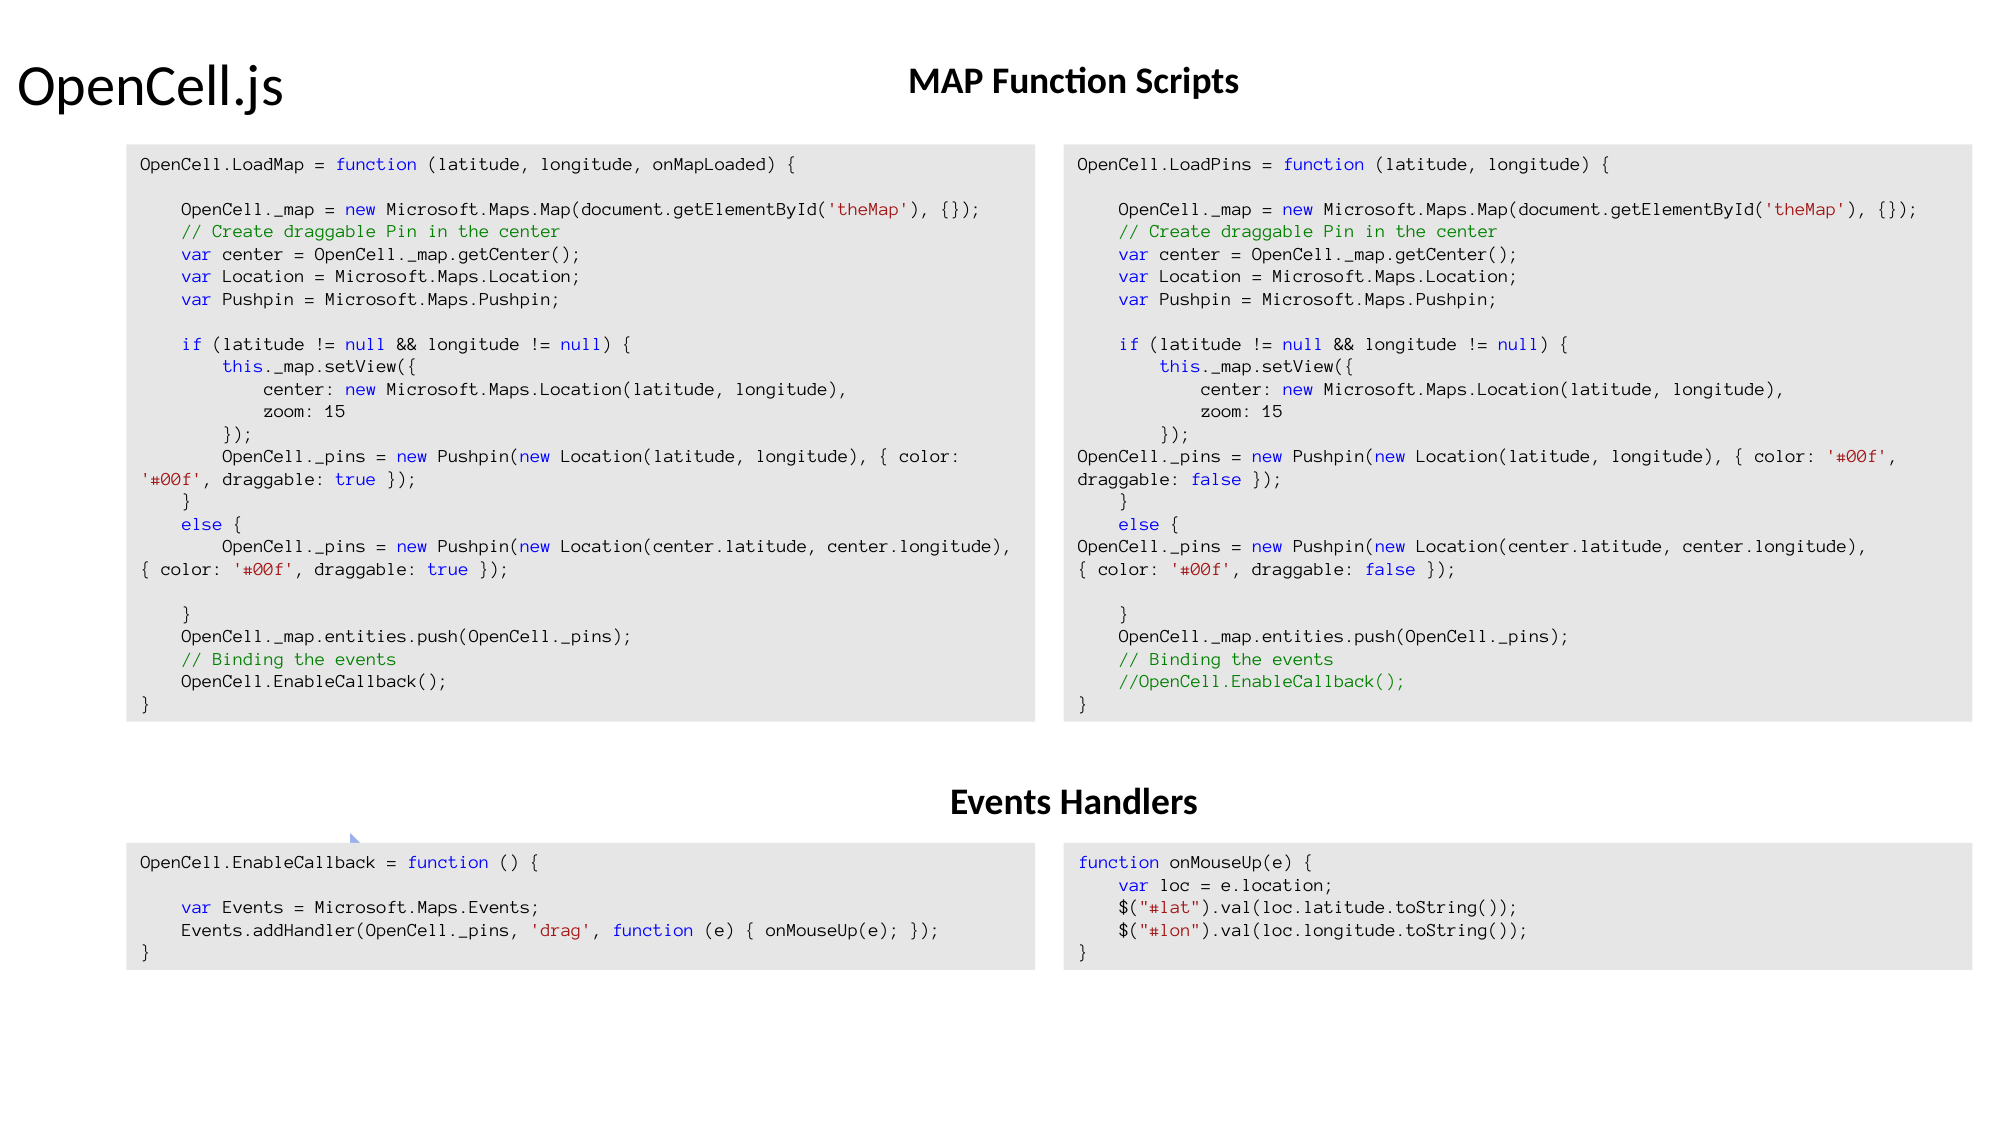

# OpenCell.js
MAP Function Scripts
OpenCell.LoadMap = function (latitude, longitude, onMapLoaded) {

    OpenCell._map = new Microsoft.Maps.Map(document.getElementById('theMap'), {});
    // Create draggable Pin in the center
    var center = OpenCell._map.getCenter();
    var Location = Microsoft.Maps.Location;
    var Pushpin = Microsoft.Maps.Pushpin;

    if (latitude != null && longitude != null) {
        this._map.setView({
            center: new Microsoft.Maps.Location(latitude, longitude),
            zoom: 15
        });
        OpenCell._pins = new Pushpin(new Location(latitude, longitude), { color: '#00f', draggable: true });
    }
    else {
        OpenCell._pins = new Pushpin(new Location(center.latitude, center.longitude), { color: '#00f', draggable: true });

    }
    OpenCell._map.entities.push(OpenCell._pins);
    // Binding the events
    OpenCell.EnableCallback();
}
OpenCell.LoadPins = function (latitude, longitude) {

    OpenCell._map = new Microsoft.Maps.Map(document.getElementById('theMap'), {});
    // Create draggable Pin in the center
    var center = OpenCell._map.getCenter();
    var Location = Microsoft.Maps.Location;
    var Pushpin = Microsoft.Maps.Pushpin;

    if (latitude != null && longitude != null) {
        this._map.setView({
            center: new Microsoft.Maps.Location(latitude, longitude),
            zoom: 15
        });
OpenCell._pins = new Pushpin(new Location(latitude, longitude), { color: '#00f', draggable: false });
    }
    else {
OpenCell._pins = new Pushpin(new Location(center.latitude, center.longitude), { color: '#00f', draggable: false });

    }
    OpenCell._map.entities.push(OpenCell._pins);
    // Binding the events
    //OpenCell.EnableCallback();
}
Events Handlers

OpenCell.EnableCallback = function () {

    var Events = Microsoft.Maps.Events;
    Events.addHandler(OpenCell._pins, 'drag', function (e) { onMouseUp(e); });
}
function onMouseUp(e) {
    var loc = e.location;
    $("#lat").val(loc.latitude.toString());
    $("#lon").val(loc.longitude.toString());
}